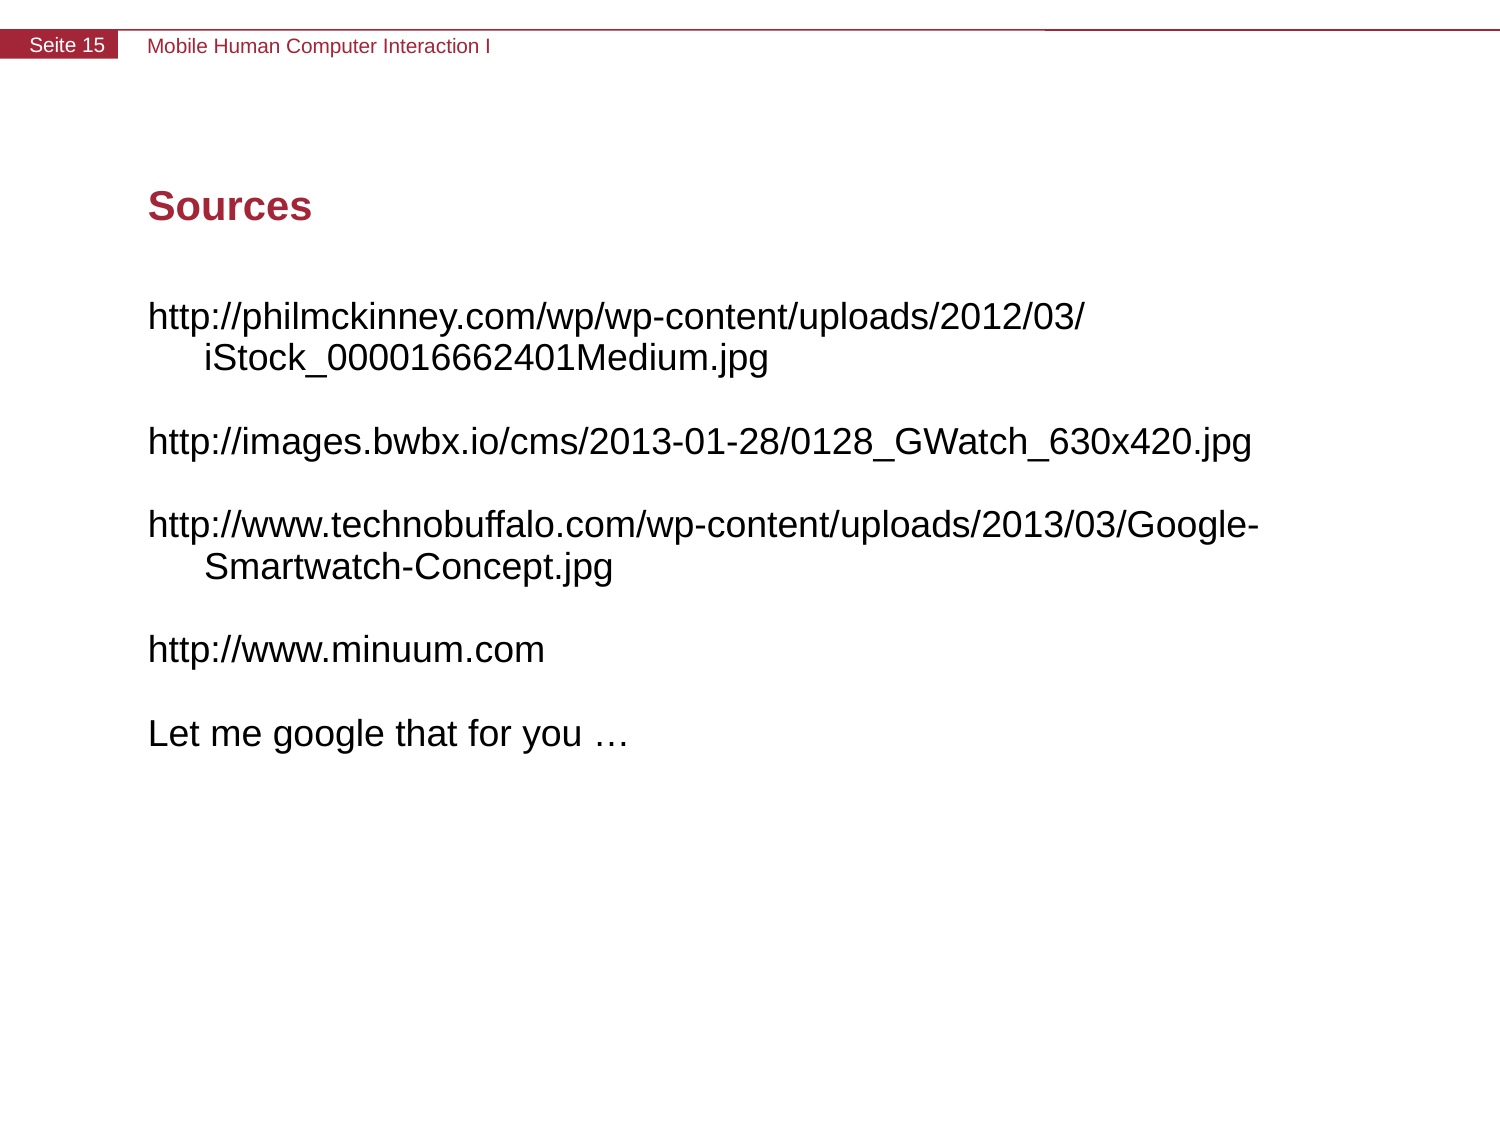

# Sources
http://philmckinney.com/wp/wp-content/uploads/2012/03/iStock_000016662401Medium.jpg

http://images.bwbx.io/cms/2013-01-28/0128_GWatch_630x420.jpg

http://www.technobuffalo.com/wp-content/uploads/2013/03/Google-Smartwatch-Concept.jpg

http://www.minuum.com

Let me google that for you …